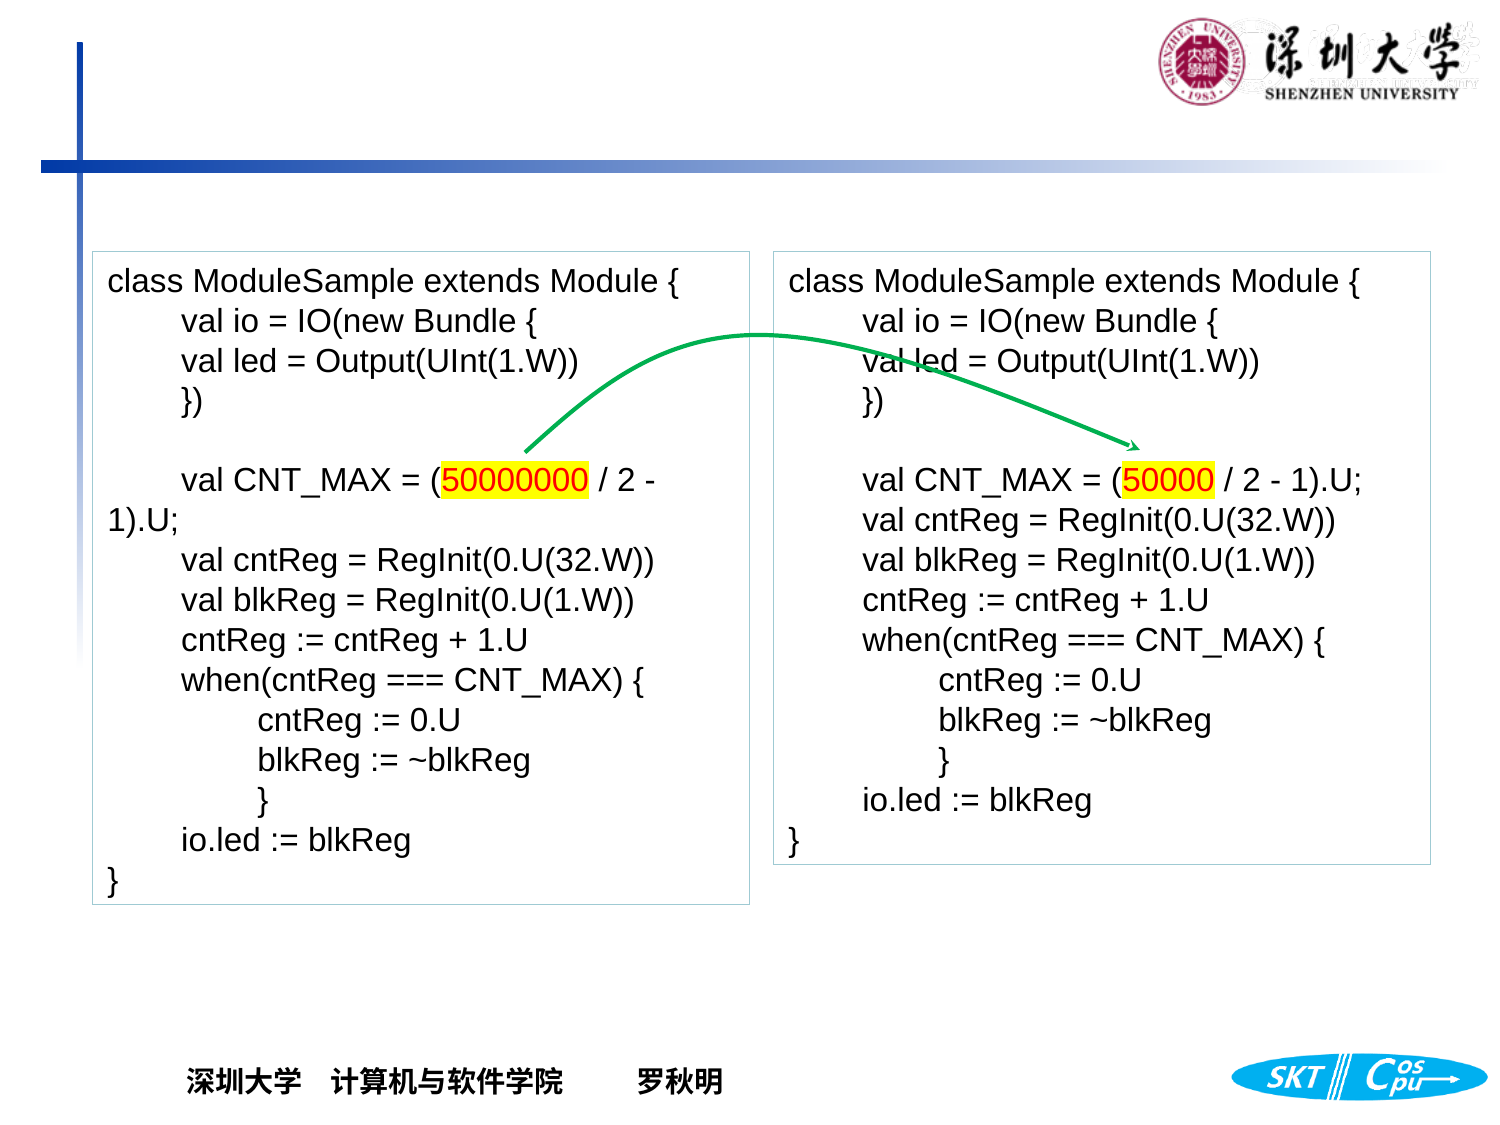

class ModuleSample extends Module {
        val io = IO(new Bundle {
        val led = Output(UInt(1.W))
        })

        val CNT_MAX = (50000000 / 2 - 1).U;
        val cntReg = RegInit(0.U(32.W))
        val blkReg = RegInit(0.U(1.W))
        cntReg := cntReg + 1.U
        when(cntReg === CNT_MAX) {
 	cntReg := 0.U
	blkReg := ~blkReg
	}
        io.led := blkReg
}
class ModuleSample extends Module {
        val io = IO(new Bundle {
        val led = Output(UInt(1.W))
        })

        val CNT_MAX = (50000 / 2 - 1).U;
        val cntReg = RegInit(0.U(32.W))
        val blkReg = RegInit(0.U(1.W))
        cntReg := cntReg + 1.U
        when(cntReg === CNT_MAX) {
 	cntReg := 0.U
	blkReg := ~blkReg
	}
        io.led := blkReg
}